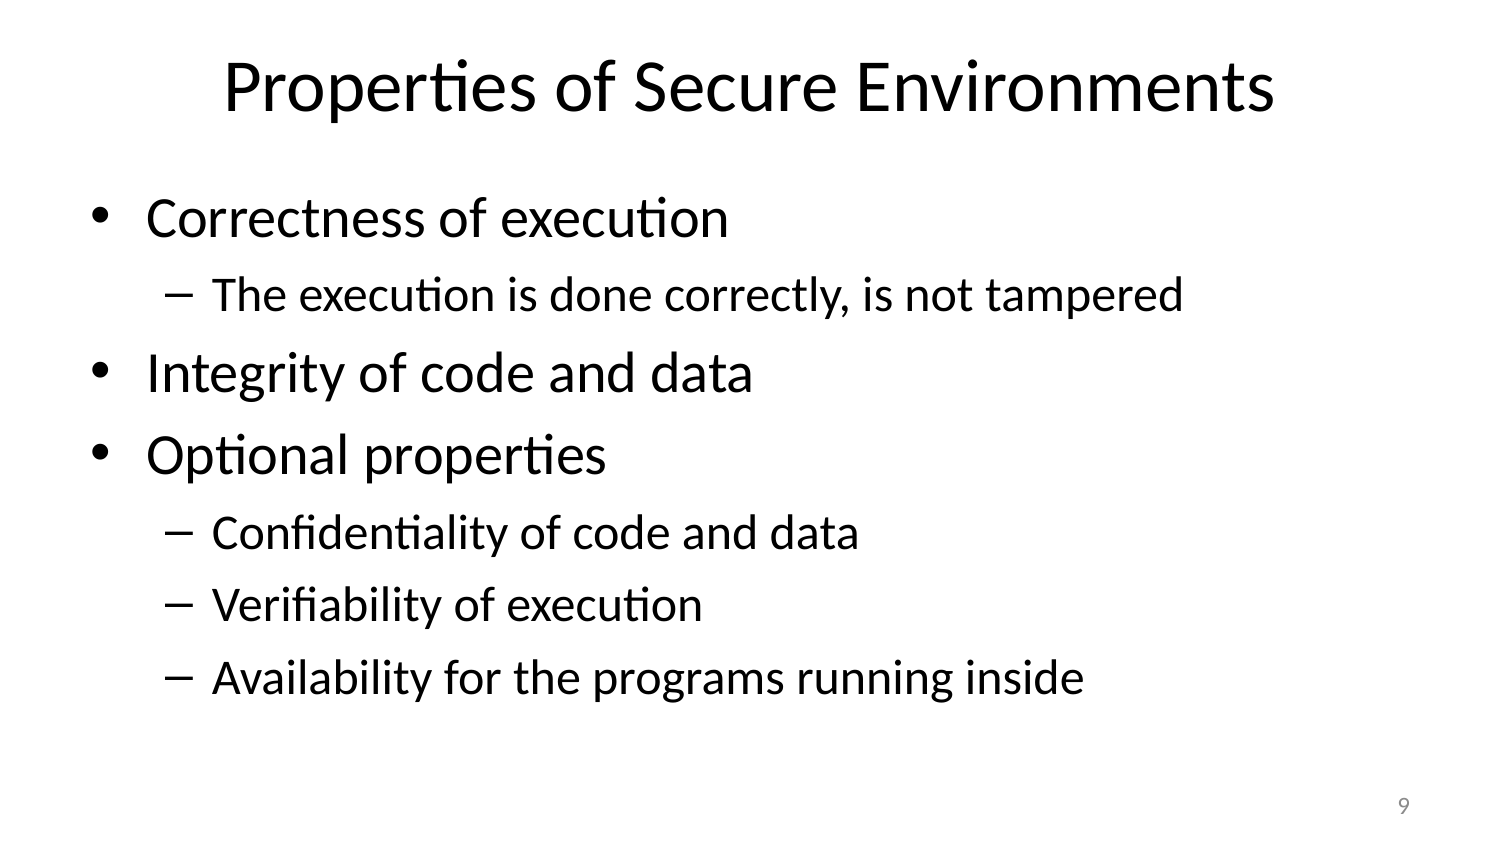

# Properties of Secure Environments
Correctness of execution
The execution is done correctly, is not tampered
Integrity of code and data
Optional properties
Confidentiality of code and data
Verifiability of execution
Availability for the programs running inside

9